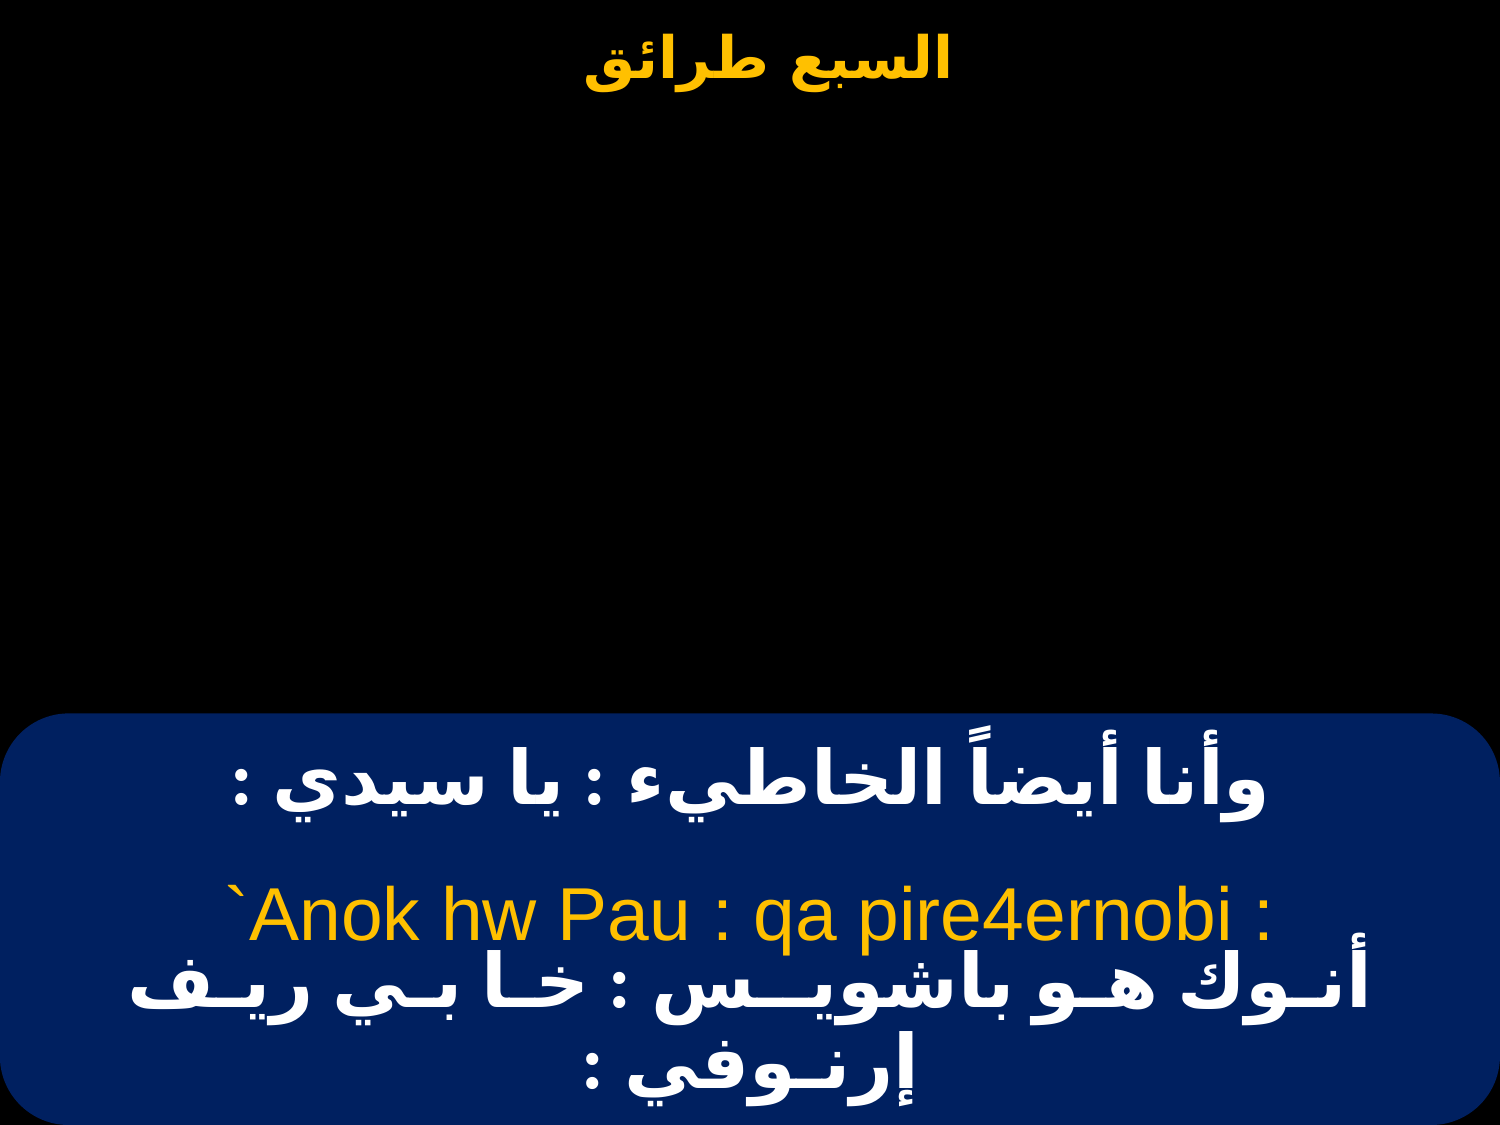

# وأنا أيضاً الخاطيء : يا سيدي :
`Anok hw Pau : qa pire4ernobi :
أنـوك هـو باشويــس : خـا بـي ريـف إرنـوفي :